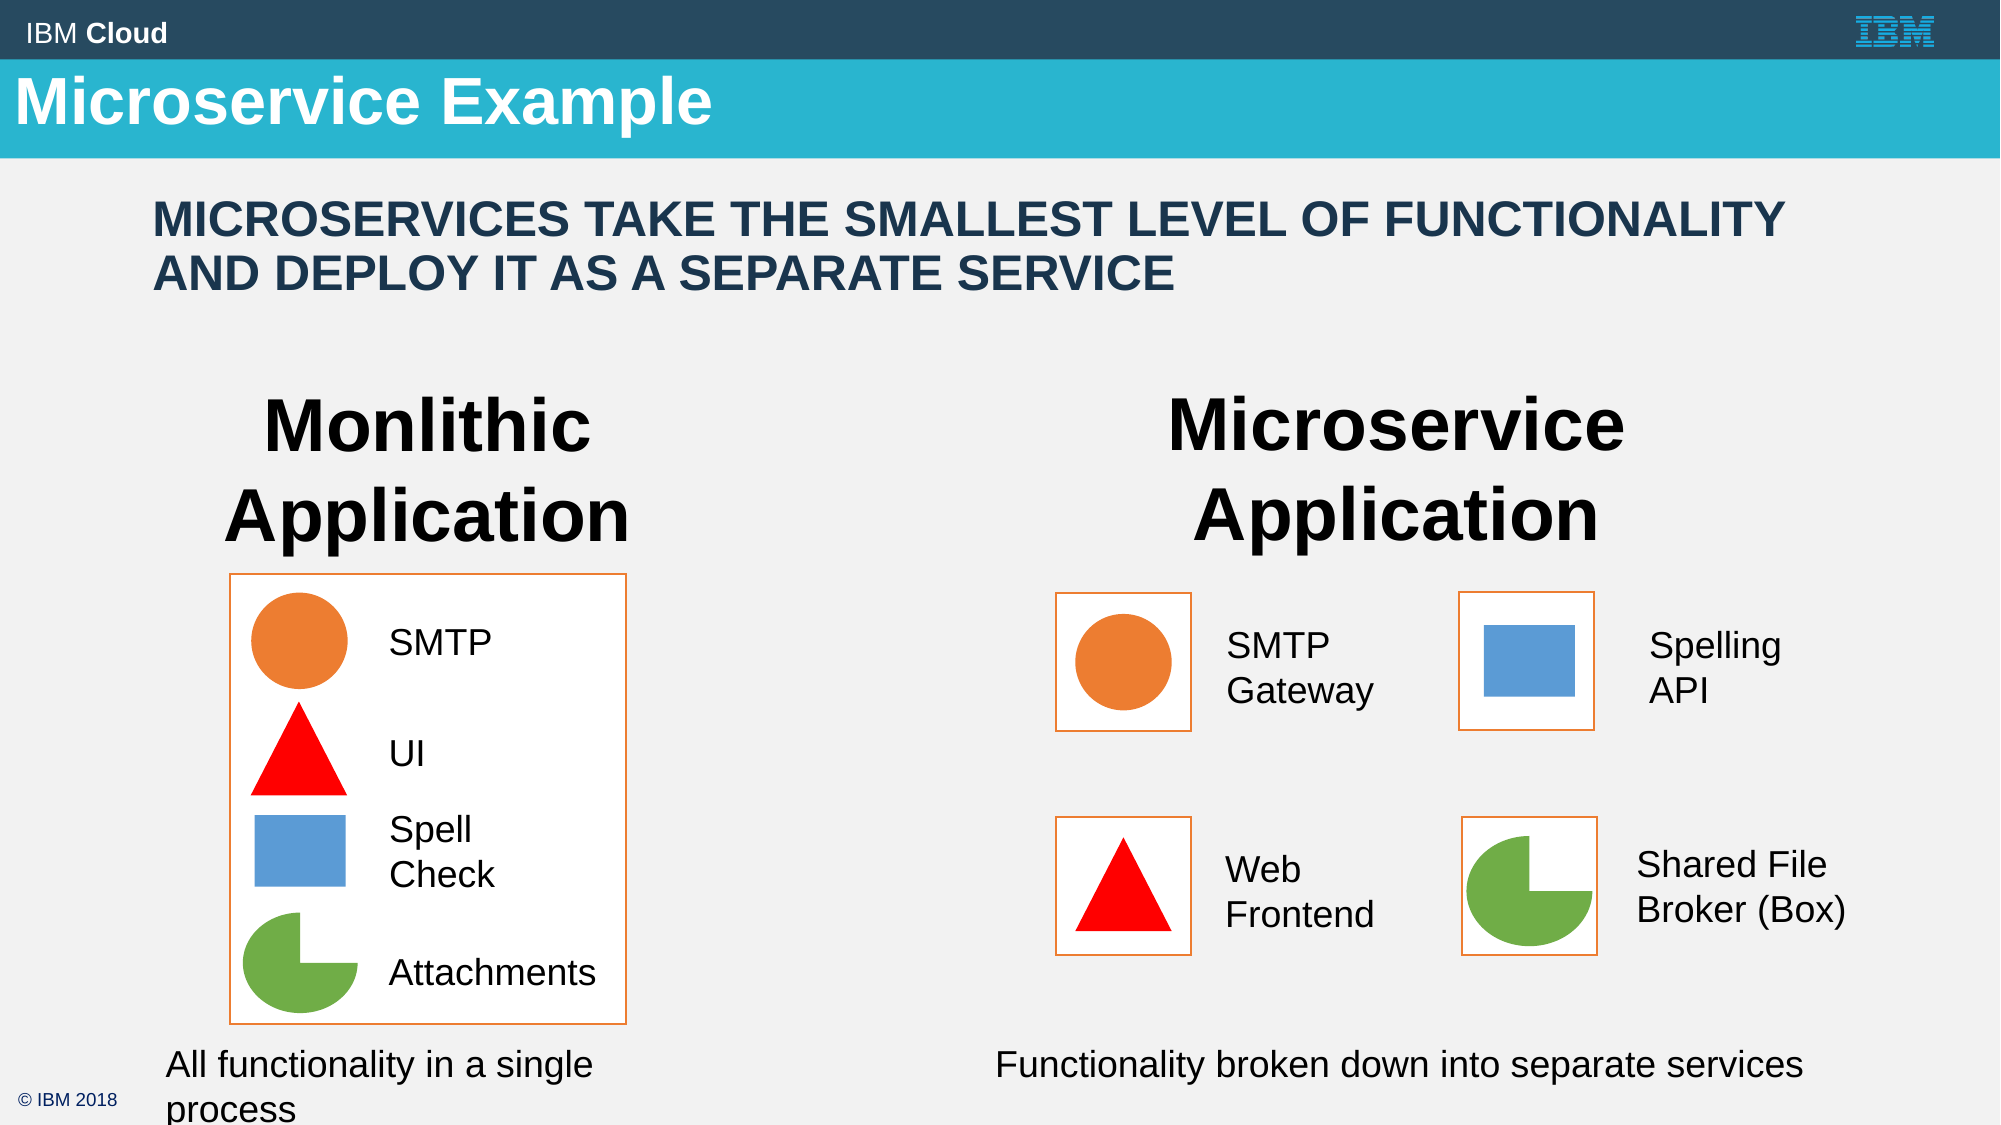

Microservice Example
Microservices take the smallest level of functionality and deploy it as a separate service

Microservice Application

SMTP Gateway
Spelling API

Shared File Broker (Box)
Web Frontend
Functionality broken down into separate services
Monlithic Application

All functionality in a single process
SMTP
UI
Spell Check
Attachments